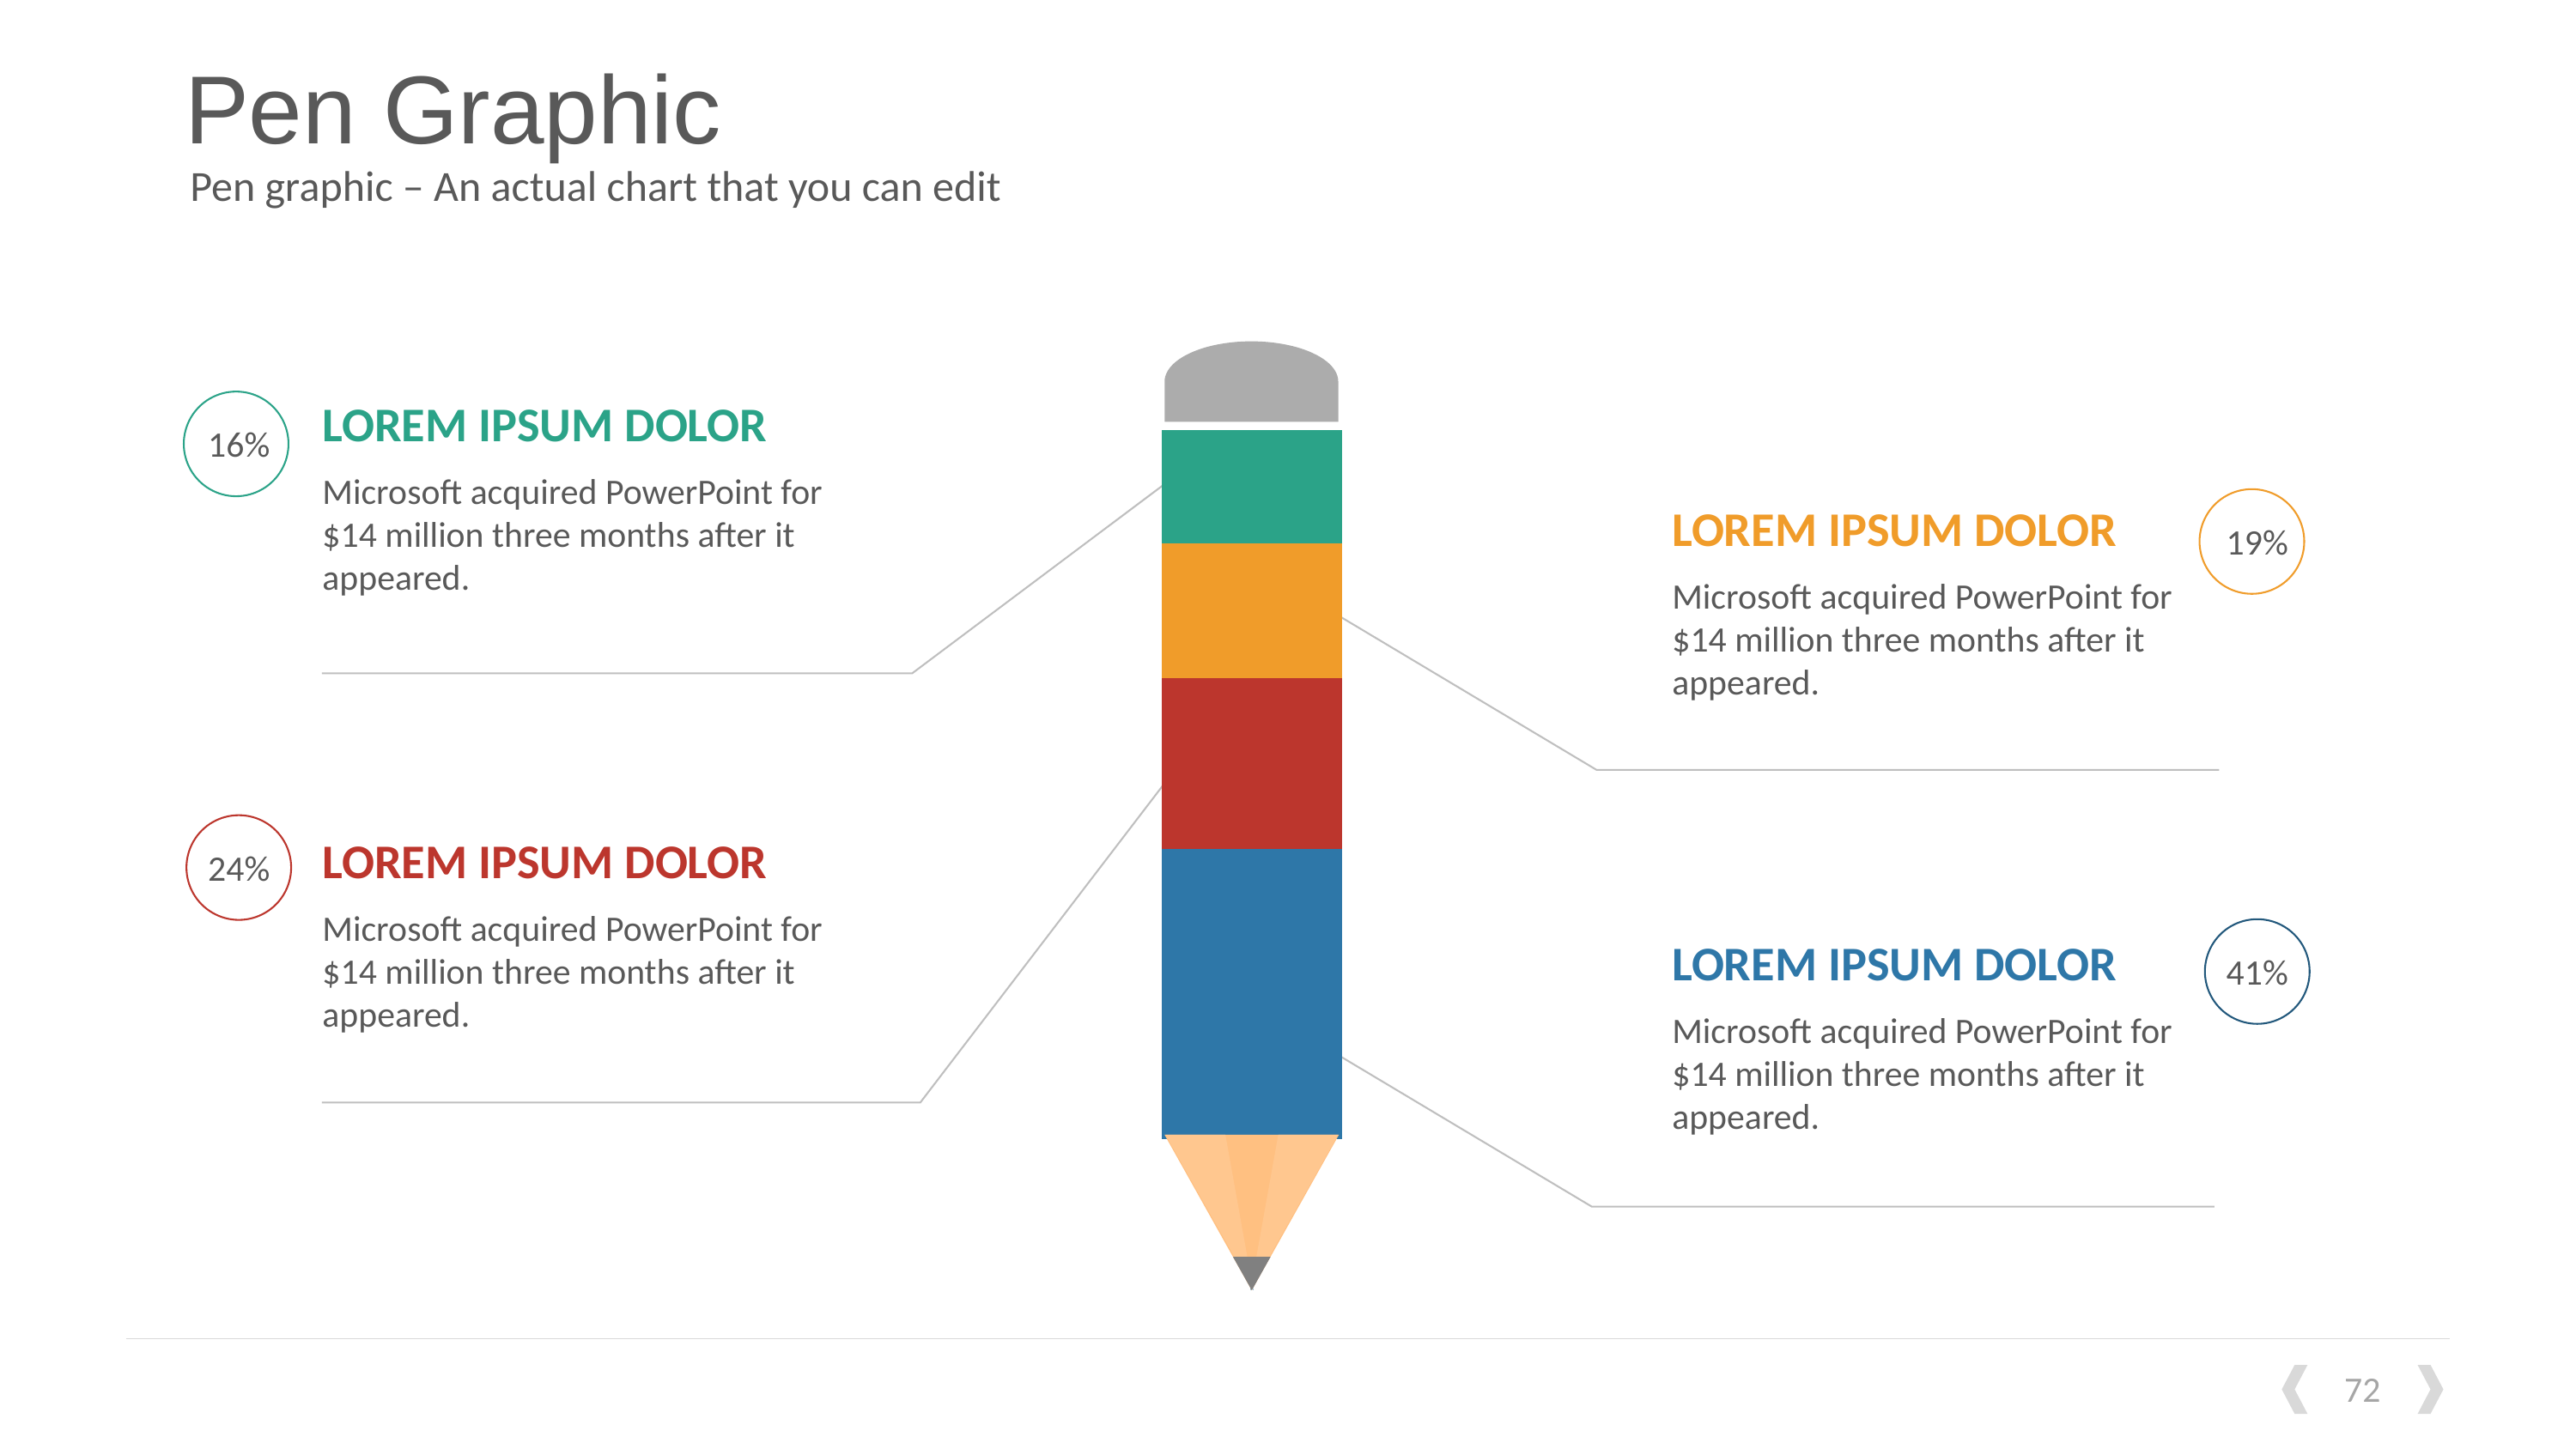

# Pen Graphic
Pen graphic – An actual chart that you can edit

### Chart

| Category | Series 1 | Series 2 | Series 3 | Series 4 |
|---|---|---|---|---|
| Category 1 | 0.41 | 0.24 | 0.19 | 0.16 |
LOREM IPSUM DOLOR

16%
Microsoft acquired PowerPoint for $14 million three months after it appeared.

19%
LOREM IPSUM DOLOR
Microsoft acquired PowerPoint for $14 million three months after it appeared.

24%
LOREM IPSUM DOLOR
Microsoft acquired PowerPoint for $14 million three months after it appeared.

41%
LOREM IPSUM DOLOR
Microsoft acquired PowerPoint for $14 million three months after it appeared.